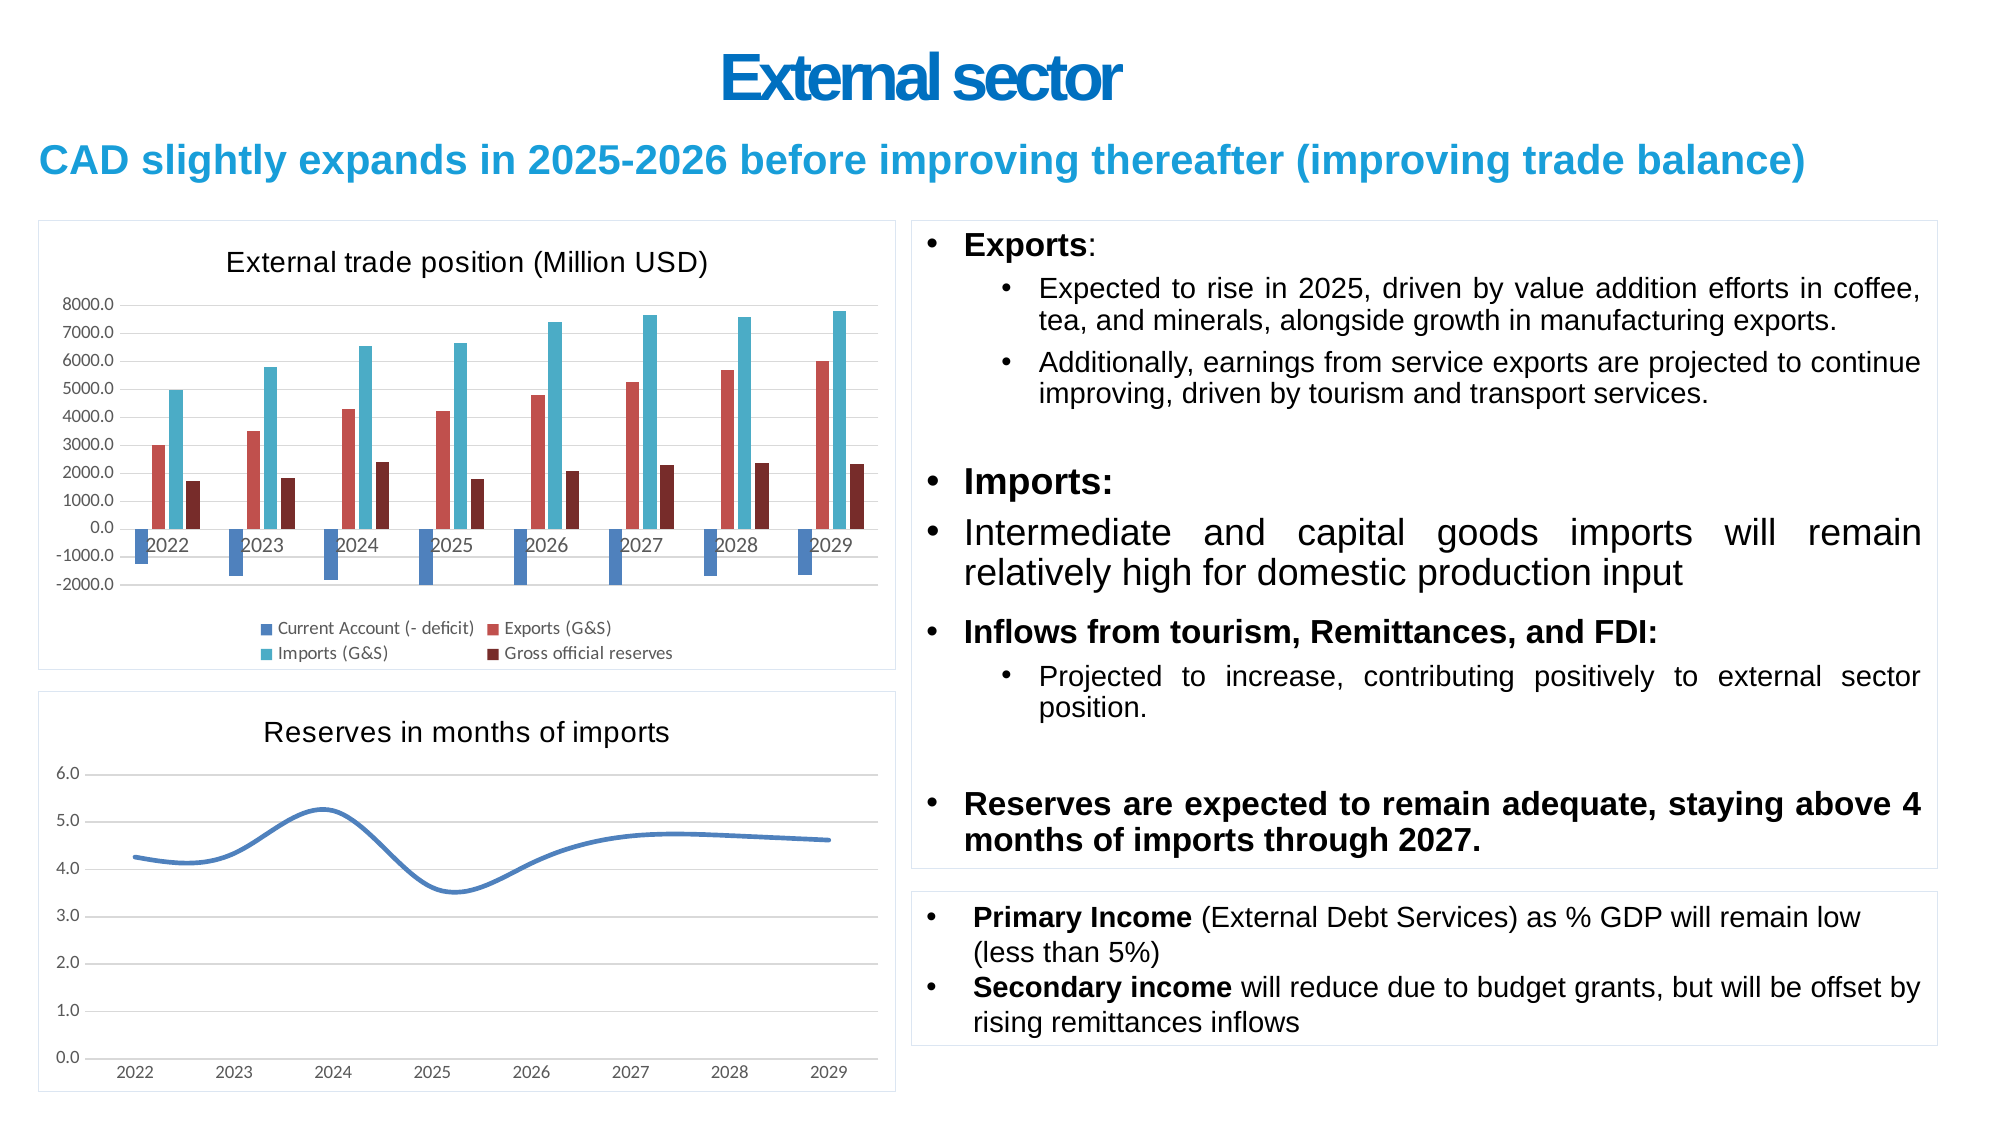

External sector
# CAD slightly expands in 2025-2026 before improving thereafter (improving trade balance)

### Chart: External trade position (Million USD)

| Category | Current Account (- deficit) | Exports (G&S) | Imports (G&S) | Gross official reserves |
|---|---|---|---|---|
| 2022 | -1239.6398739823999 | 2998.9007542732097 | 4976.96556018348 | 1726.8925447325325 |
| 2023 | -1665.3042633793739 | 3523.587613711158 | 5790.8095236580175 | 1834.314846347216 |
| 2024 | -1815.0860995197763 | 4297.236954587217 | 6550.896601754874 | 2406.984295645853 |
| 2025 | -2069.2991750573983 | 4228.919405572269 | 6665.207250485711 | 1788.2023518382348 |
| 2026 | -2320.780109315559 | 4821.641677917873 | 7416.421890141184 | 2075.7304274564735 |
| 2027 | -2155.7967616850356 | 5276.004257925183 | 7670.343208779554 | 2292.791327424009 |
| 2028 | -1674.9320593534942 | 5708.205092793199 | 7599.906176607208 | 2386.3777042751008 |
| 2029 | -1653.4328011154257 | 6024.912913669083 | 7826.700490522318 | 2326.027380455386 |
Exports:
Expected to rise in 2025, driven by value addition efforts in coffee, tea, and minerals, alongside growth in manufacturing exports.
Additionally, earnings from service exports are projected to continue improving, driven by tourism and transport services.

Imports:
Intermediate and capital goods imports will remain relatively high for domestic production input
Inflows from tourism, Remittances, and FDI:
Projected to increase, contributing positively to external sector position.

Reserves are expected to remain adequate, staying above 4 months of imports through 2027.

### Chart: Reserves in months of imports

| Category | Reserves months of imports  |
|---|---|
| 2022 | 4.262685533514887 |
| 2023 | 4.3389999788984985 |
| 2024 | 5.241978780961495 |
| 2025 | 3.617915930136271 |
| 2026 | 4.131050406576767 |
| 2027 | 4.706445071609104 |
| 2028 | 4.715607622149175 |
| 2029 | 4.620968339329453 |
Primary Income (External Debt Services) as % GDP will remain low (less than 5%)
Secondary income will reduce due to budget grants, but will be offset by rising remittances inflows